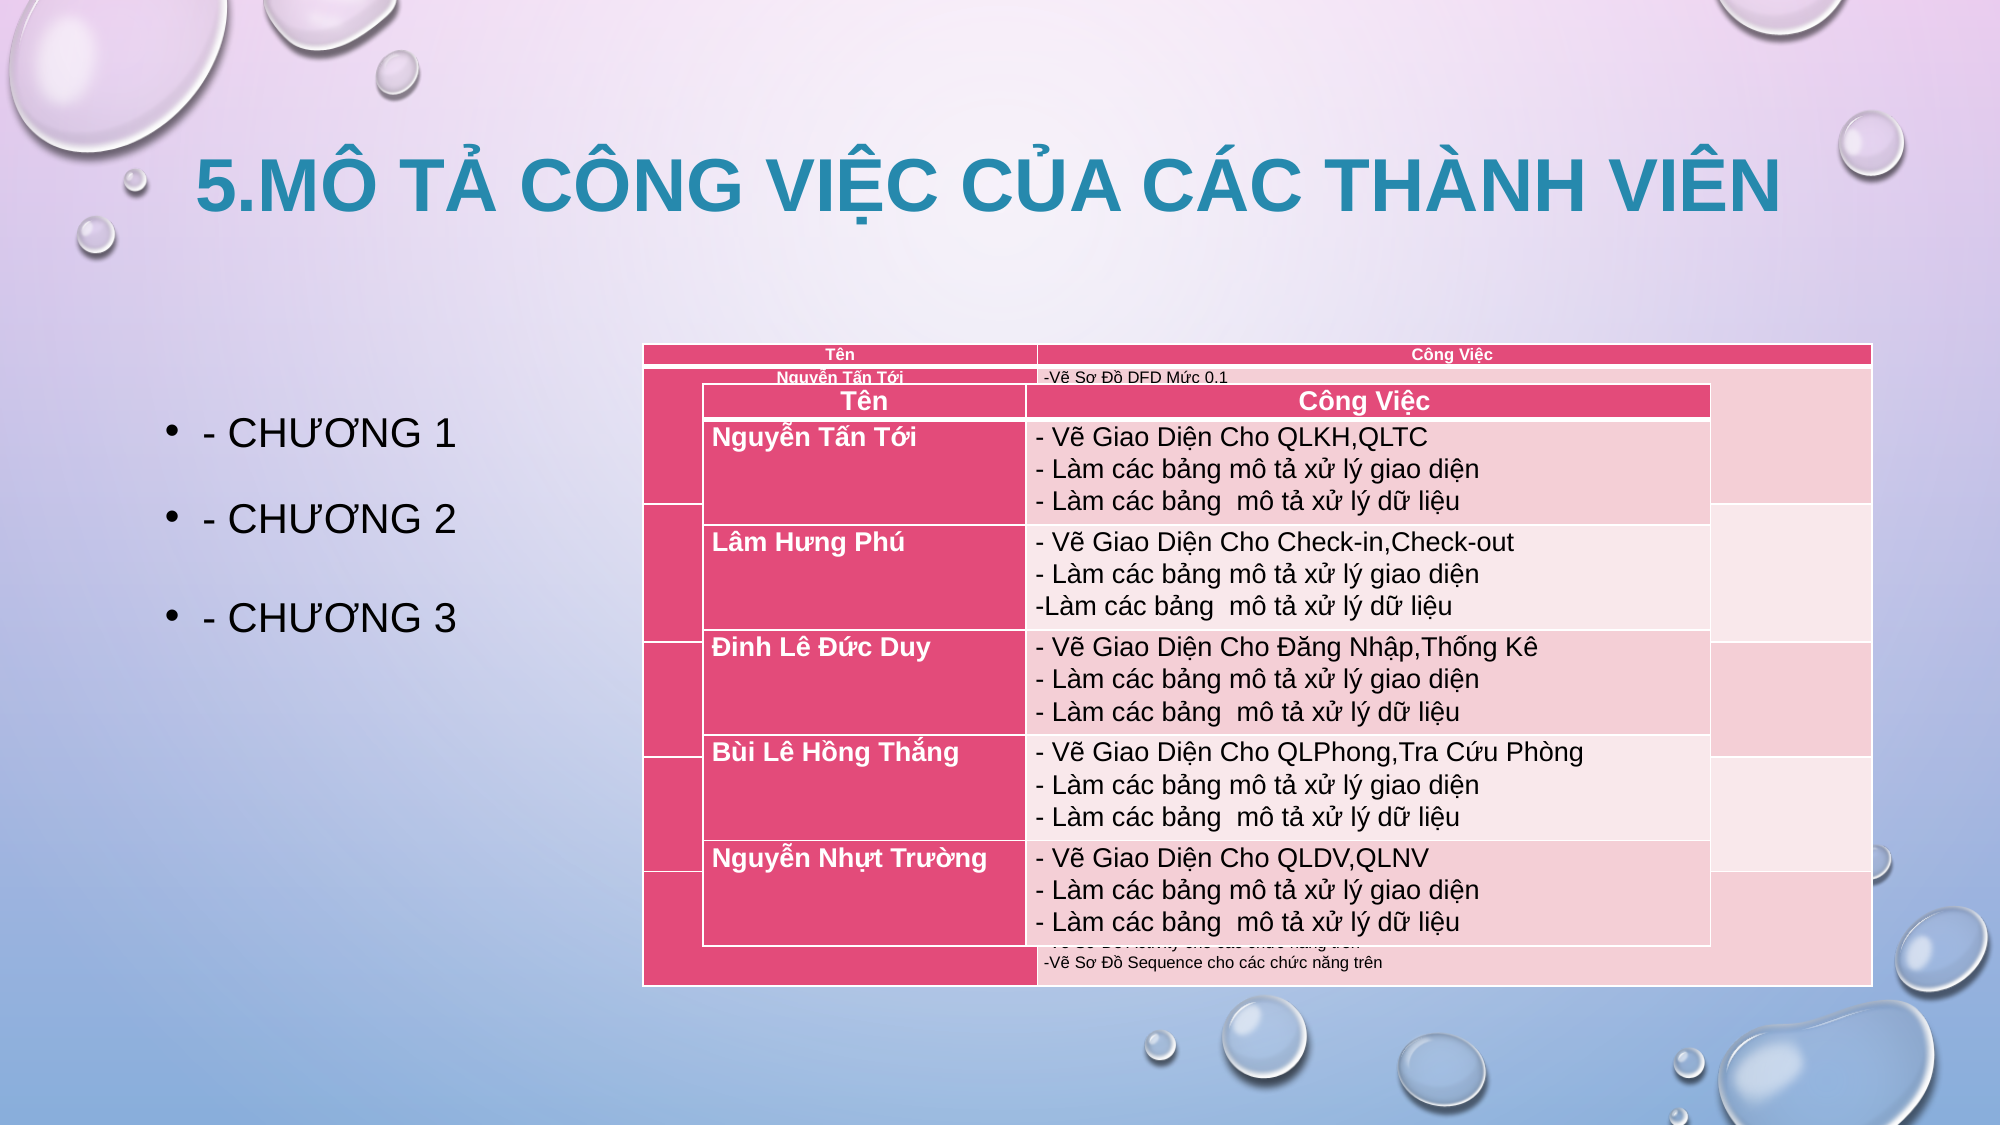

# 5.Mô tả công việc của các thành viên
| Tên | Công Việc |
| --- | --- |
| Nguyễn Tấn Tới | -Vẽ Sơ Đồ DFD Mức 0,1 -Vẽ sơ đồ DFD tổng quát cho chức năng QLKH,QLTC -Vẽ ERD -Vẽ Use-case cho chức năng QLKH,QLTC -Vẽ Sơ Đồ Activity cho các chức năng trên -Vẽ Sơ Đồ Sequence cho các chức năng trên |
| Lâm Hưng Phú | -Vẽ Sơ Đồ DFD mức 0,1 -Vẽ sơ đồ DFD tổng quát cho chức năng Check-in,Check-out -Vẽ ERD -Vẽ Use-case cho chức năng Check-in,Check-out -Vẽ Sơ Đồ Activity cho các chức năng trên -Vẽ Sơ Đồ Sequence cho các chức năng trên |
| Đinh Lê Đức Duy | -Vẽ sơ đồ DFD tổng quát cho chức năng Đăng Nhập,Thống Kê -Vẽ ERD -Vẽ Use-case cho chức năng Đăng Nhập,Thống Kê -Vẽ Sơ Đồ Activity cho các chức năng trên -Vẽ Sơ Đồ Sequence cho các chức năng trên |
| Bùi Lê Hồng Thắng | -Vẽ sơ đồ DFD tổng quát cho chức năng QLPhong,Tra Cứu Phòng -Vẽ ERD -Vẽ Use-case cho chức năng QLPhong,Tra Cứu Phòng -Vẽ Sơ Đồ Activity cho các chức năng trên -Vẽ Sơ Đồ Sequence cho các chức năng trên |
| Nguyễn Nhựt Trường | -Vẽ sơ đồ DFD tổng quát cho chức năng QLDV,QLNV -Vẽ ERD -Vẽ Use-case cho chức năng QLDV,QLNV -Vẽ Sơ Đồ Activity cho các chức năng trên -Vẽ Sơ Đồ Sequence cho các chức năng trên |
| Tên | Công Việc |
| --- | --- |
| Nguyễn Tấn Tới | -Tạo GitHub,Jira -Làm Biểu Mẫu Cho QLKH,QLTC -Bảng Yêu Cầu Trách Nhiệm Cho 2 chức năng trên |
| Lâm Hưng Phú | -Làm Biểu Mẫu Cho Check-in,Check-out -Bảng Yêu Cầu Trách Nhiệm Cho 2 chức năng trên |
| Đinh Lê Đức Duy | -Làm Biểu Mẫu Cho Đăng Nhập,Thống Kê -Bảng Yêu Cầu Trách Nhiệm Cho 2 chức năng trên |
| Bùi Lê Hồng Thắng | -Làm Biểu Mẫu Cho QLPhong,Tra Cứu Phòng -Bảng Yêu Cầu Trách Nhiệm Cho 2 chức năng trên |
| Nguyễn Nhựt Trường | -Làm Biểu Mẫu Cho QLDV,QLNV -Bảng Yêu Cầu Trách Nhiệm Cho 2 chức năng trên |
| Tên | Công Việc |
| --- | --- |
| Nguyễn Tấn Tới | - Vẽ Giao Diện Cho QLKH,QLTC - Làm các bảng mô tả xử lý giao diện - Làm các bảng mô tả xử lý dữ liệu |
| Lâm Hưng Phú | - Vẽ Giao Diện Cho Check-in,Check-out - Làm các bảng mô tả xử lý giao diện -Làm các bảng mô tả xử lý dữ liệu |
| Đinh Lê Đức Duy | - Vẽ Giao Diện Cho Đăng Nhập,Thống Kê - Làm các bảng mô tả xử lý giao diện - Làm các bảng mô tả xử lý dữ liệu |
| Bùi Lê Hồng Thắng | - Vẽ Giao Diện Cho QLPhong,Tra Cứu Phòng - Làm các bảng mô tả xử lý giao diện - Làm các bảng mô tả xử lý dữ liệu |
| Nguyễn Nhựt Trường | - Vẽ Giao Diện Cho QLDV,QLNV - Làm các bảng mô tả xử lý giao diện - Làm các bảng mô tả xử lý dữ liệu |
- Chương 1
- Chương 2
- Chương 3